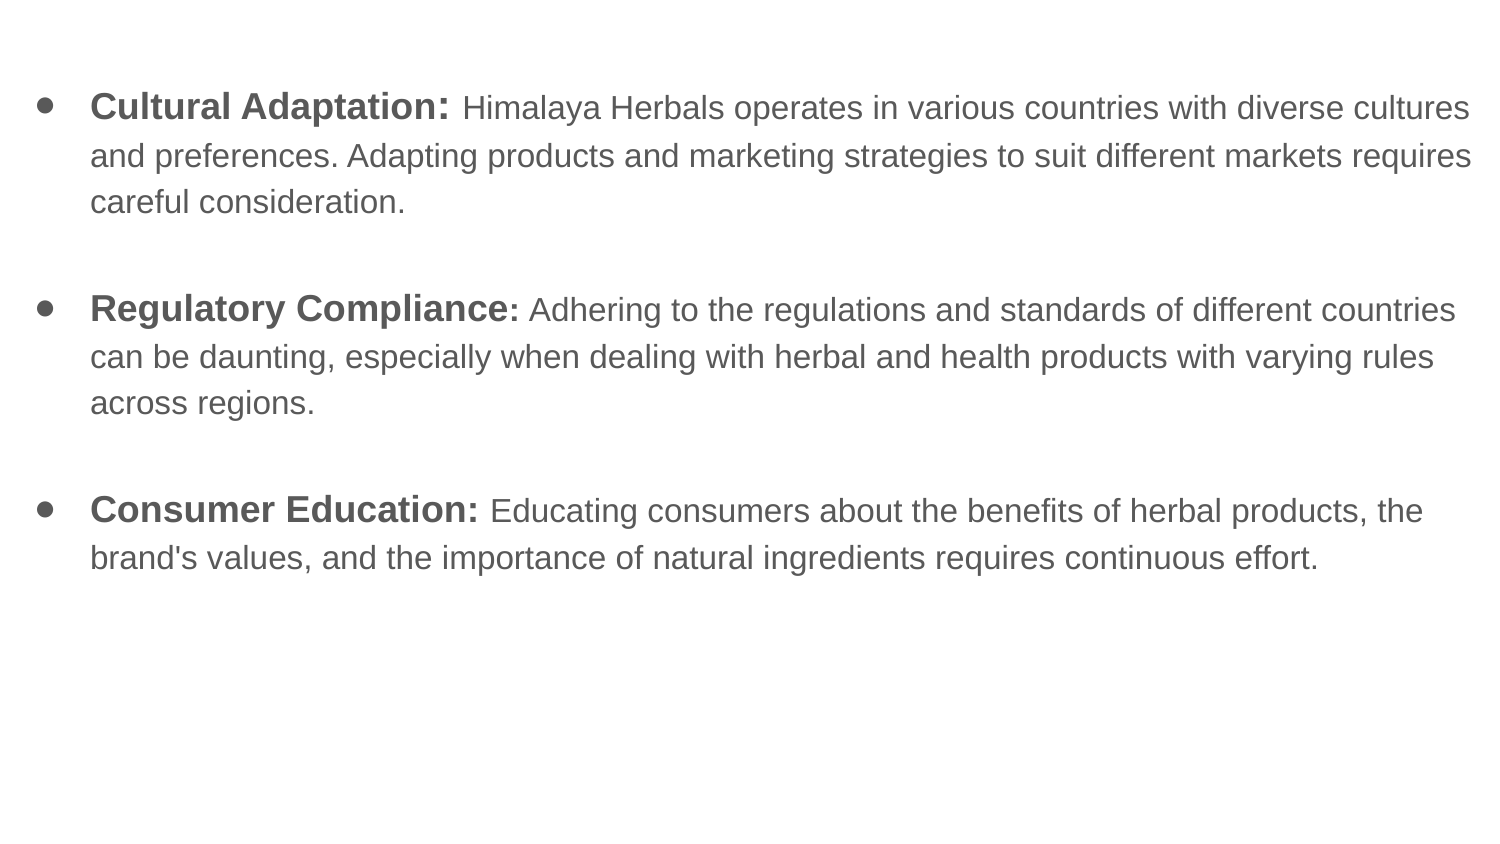

Cultural Adaptation: Himalaya Herbals operates in various countries with diverse cultures and preferences. Adapting products and marketing strategies to suit different markets requires careful consideration.

Regulatory Compliance: Adhering to the regulations and standards of different countries can be daunting, especially when dealing with herbal and health products with varying rules across regions.

Consumer Education: Educating consumers about the benefits of herbal products, the brand's values, and the importance of natural ingredients requires continuous effort.